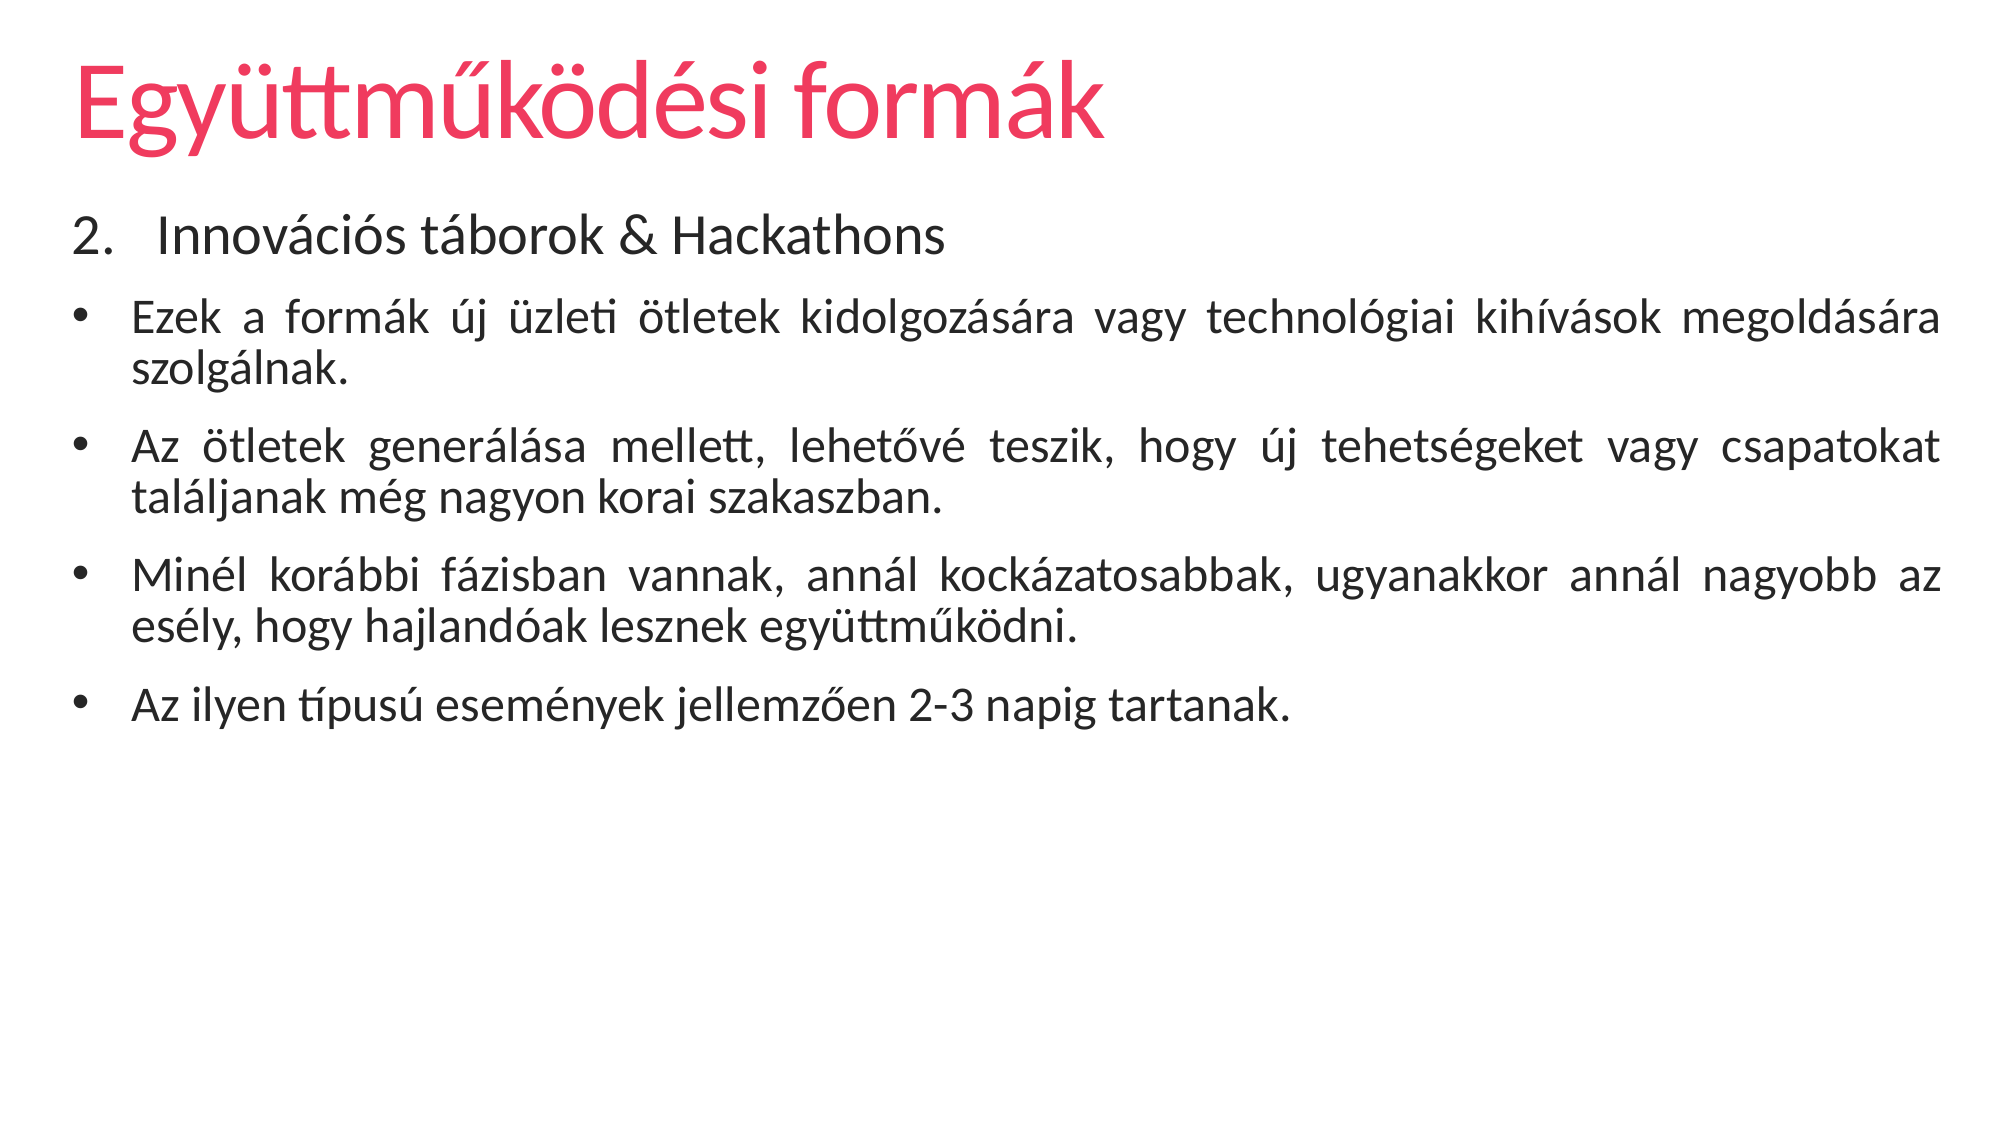

# Együttműködési formák
Innovációs táborok & Hackathons
Ezek a formák új üzleti ötletek kidolgozására vagy technológiai kihívások megoldására szolgálnak.
Az ötletek generálása mellett, lehetővé teszik, hogy új tehetségeket vagy csapatokat találjanak még nagyon korai szakaszban.
Minél korábbi fázisban vannak, annál kockázatosabbak, ugyanakkor annál nagyobb az esély, hogy hajlandóak lesznek együttműködni.
Az ilyen típusú események jellemzően 2-3 napig tartanak.